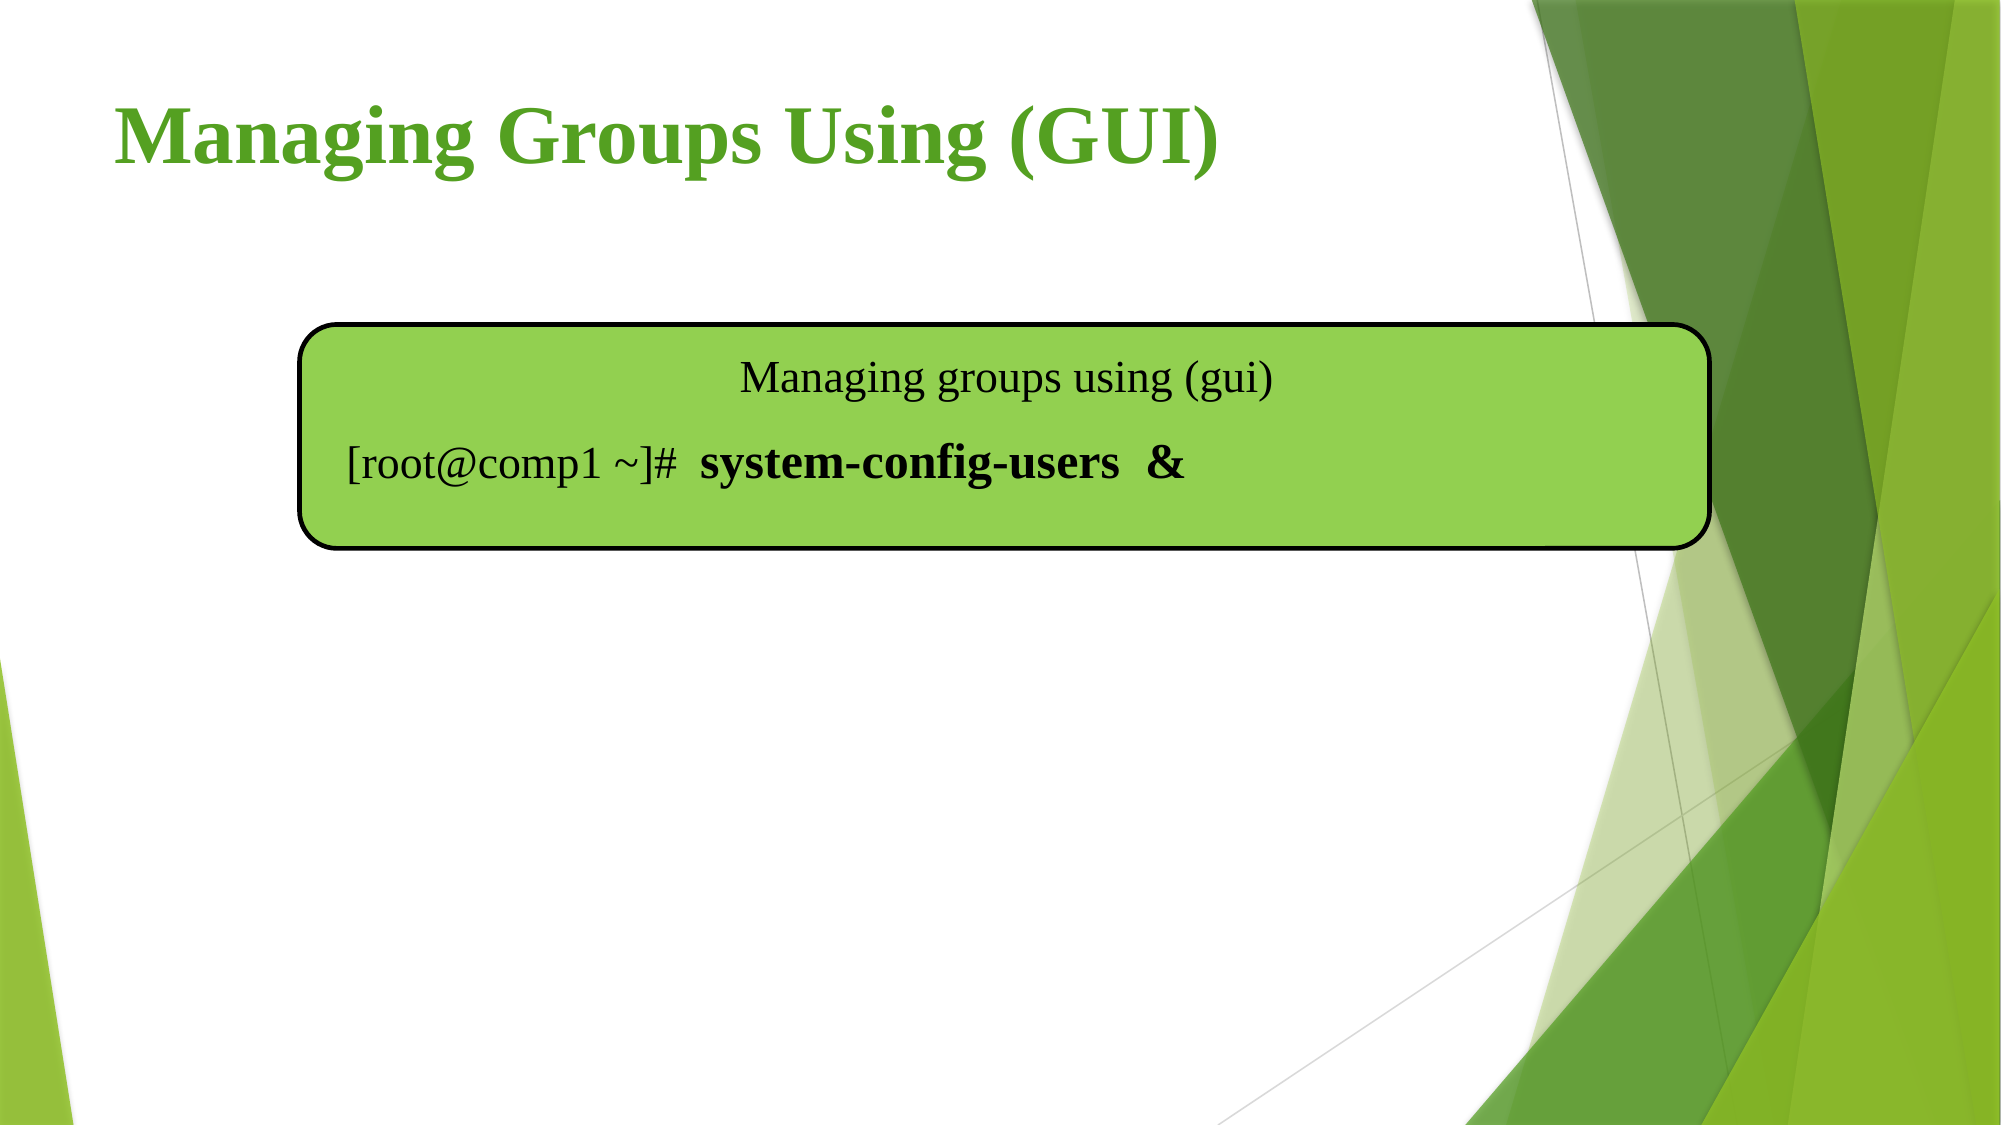

# Managing Groups Using (GUI)

Managing groups using (gui)
[root@comp1 ~]#  system-config-users  &